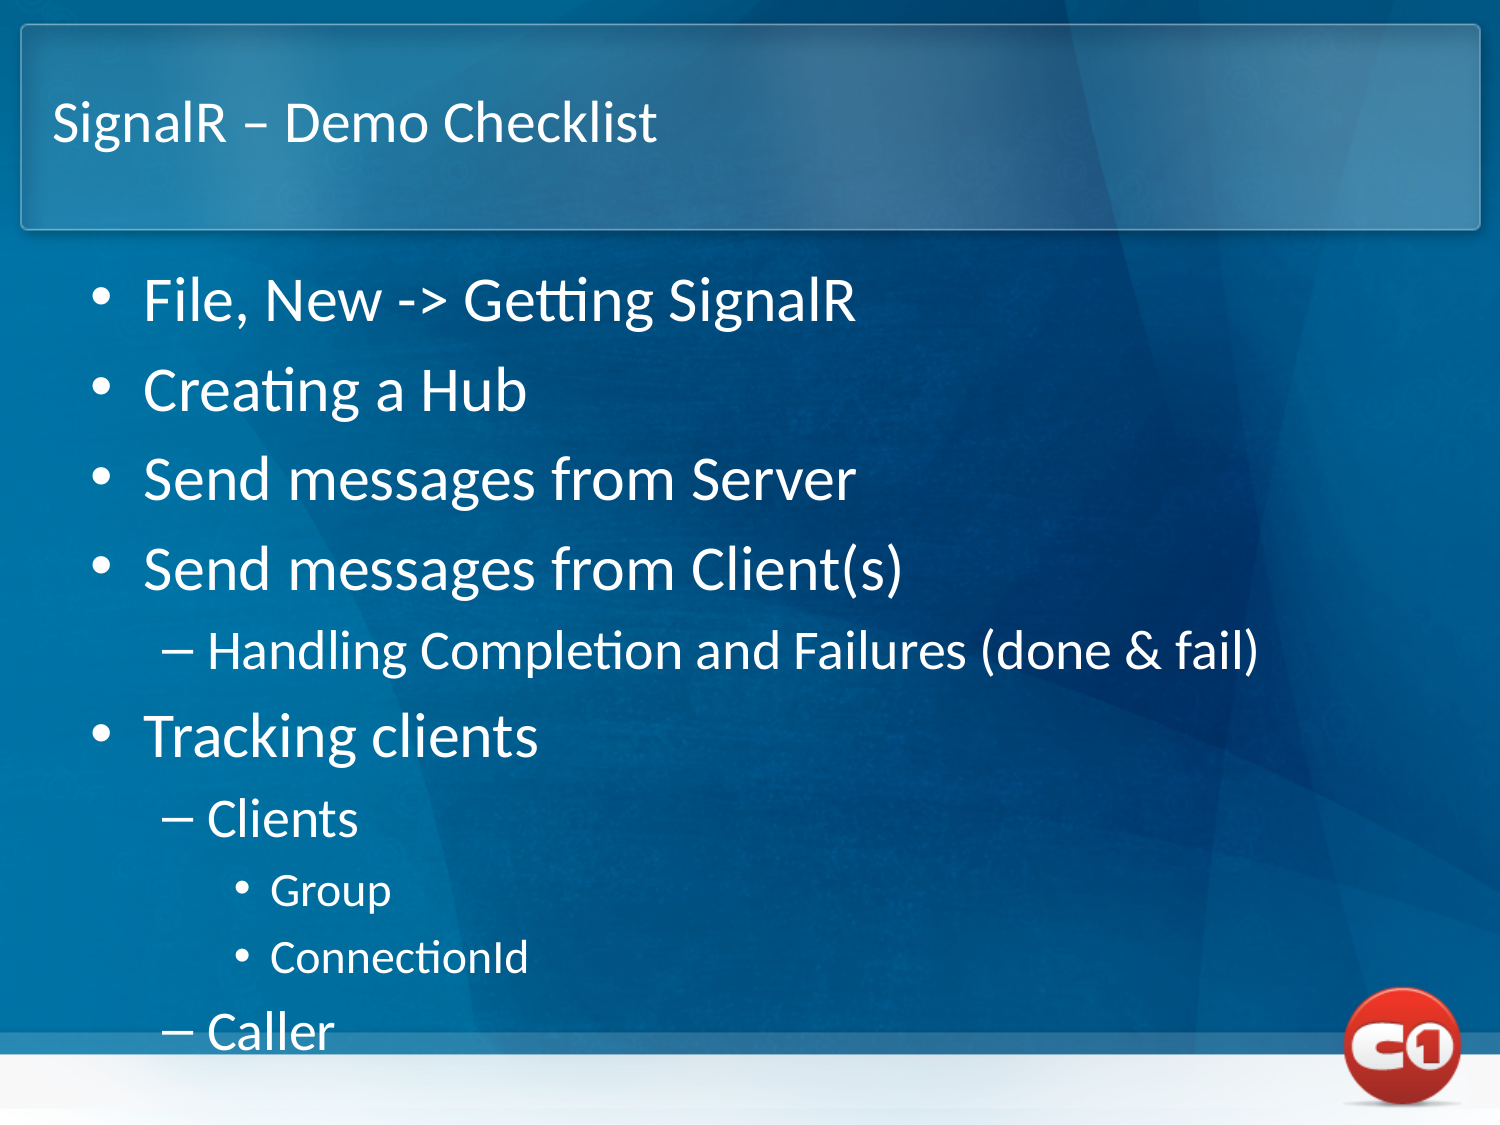

# SignalR – Demo Checklist
File, New -> Getting SignalR
Creating a Hub
Send messages from Server
Send messages from Client(s)
Handling Completion and Failures (done & fail)
Tracking clients
Clients
Group
ConnectionId
Caller